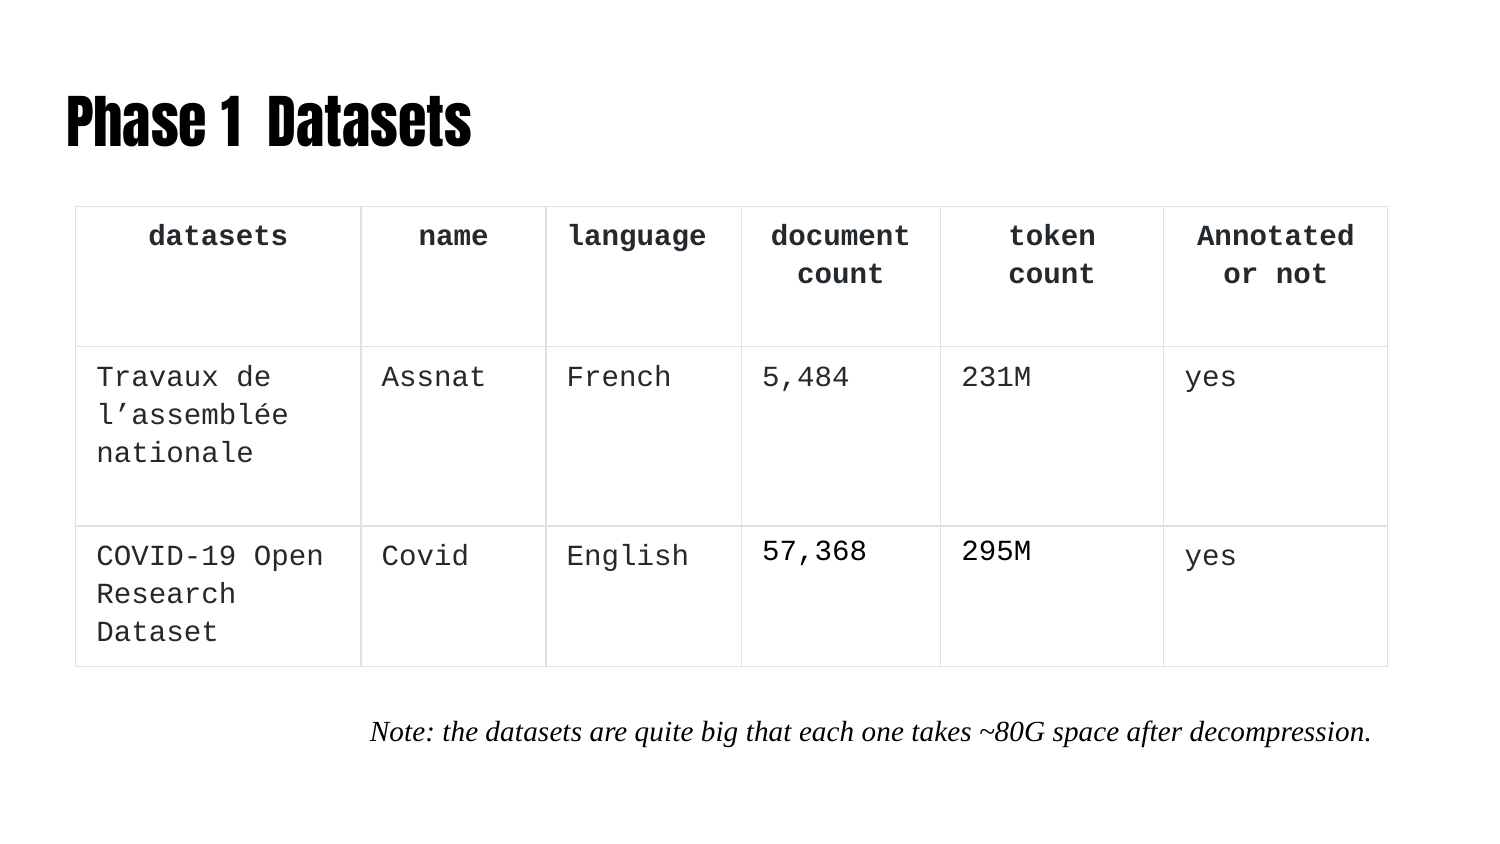

# Phase 1  Datasets
| datasets | name | language | document count | token count | Annotated or not |
| --- | --- | --- | --- | --- | --- |
| Travaux de l’assemblée nationale | Assnat | French | 5,484 | 231M | yes |
| COVID-19 Open Research Dataset | Covid | English | 57,368 | 295M | yes |
Note: the datasets are quite big that each one takes ~80G space after decompression.